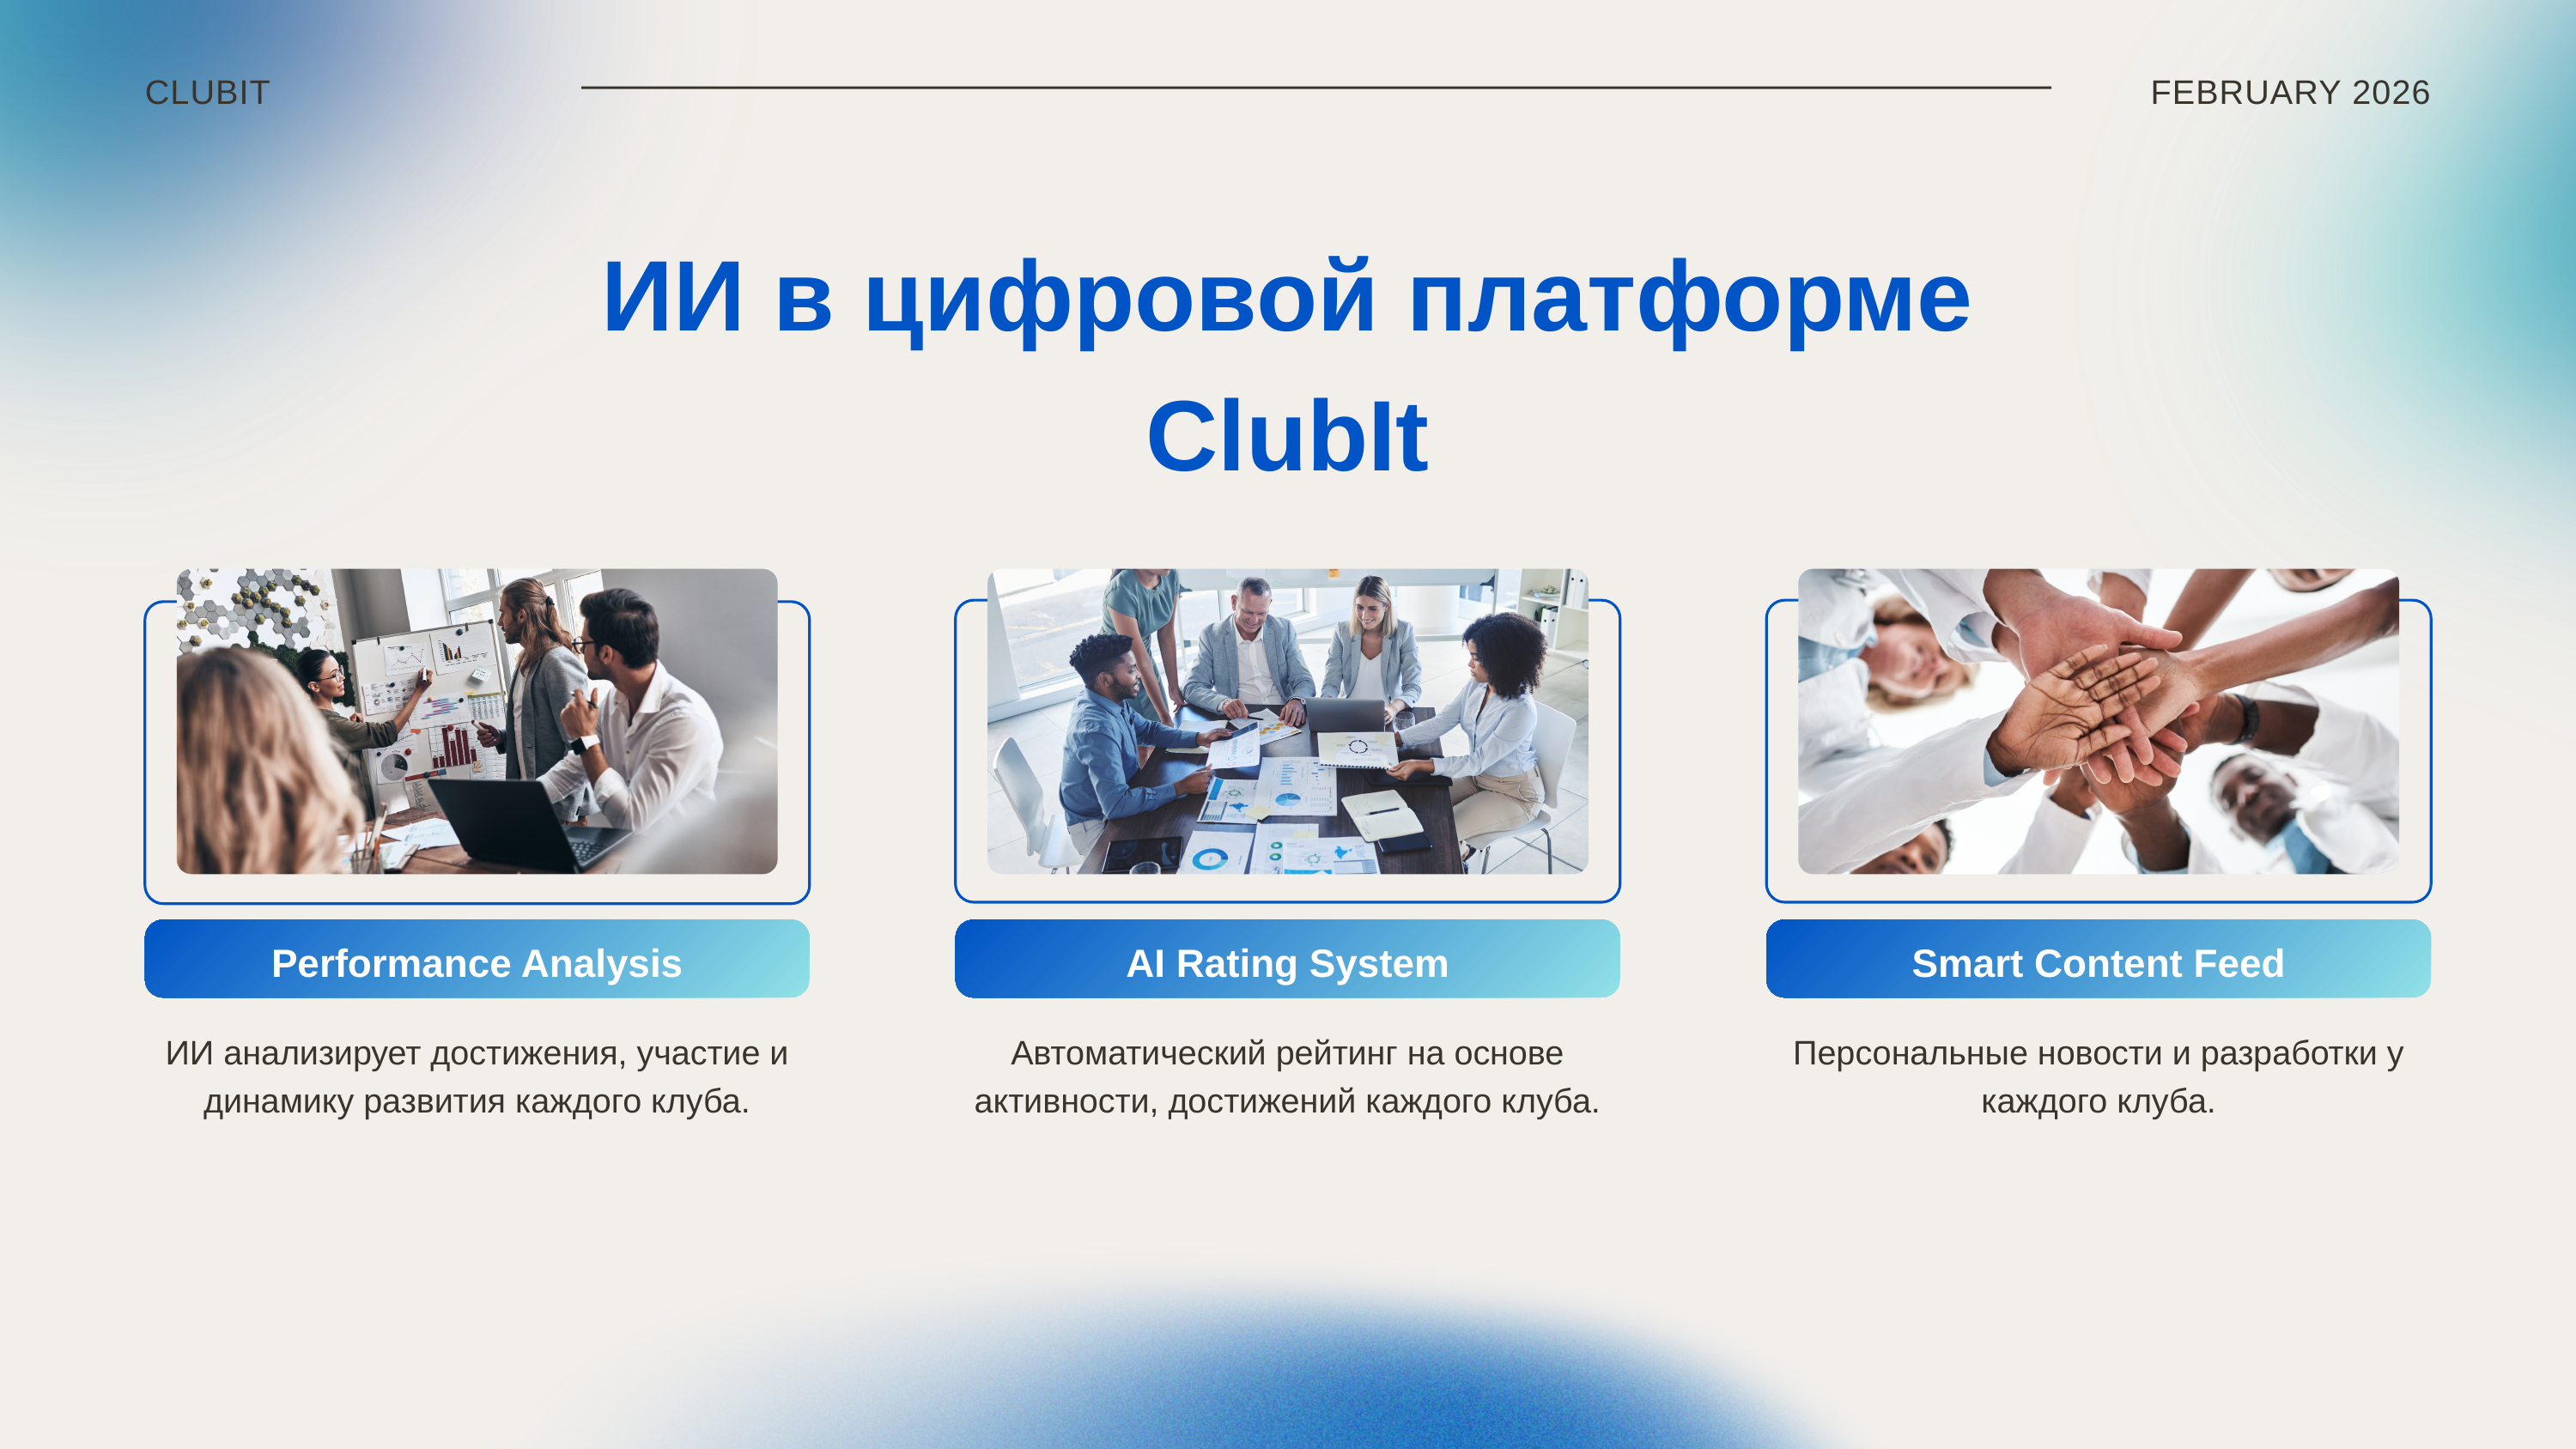

CLUBIT
FEBRUARY 2026

ИИ в цифровой платформе ClubIt

Performance Analysis
AI Rating System
Smart Content Feed
ИИ анализирует достижения, участие и динамику развития каждого клуба.
Автоматический рейтинг на основе активности, достижений каждого клуба.
Персональные новости и разработки у каждого клуба.